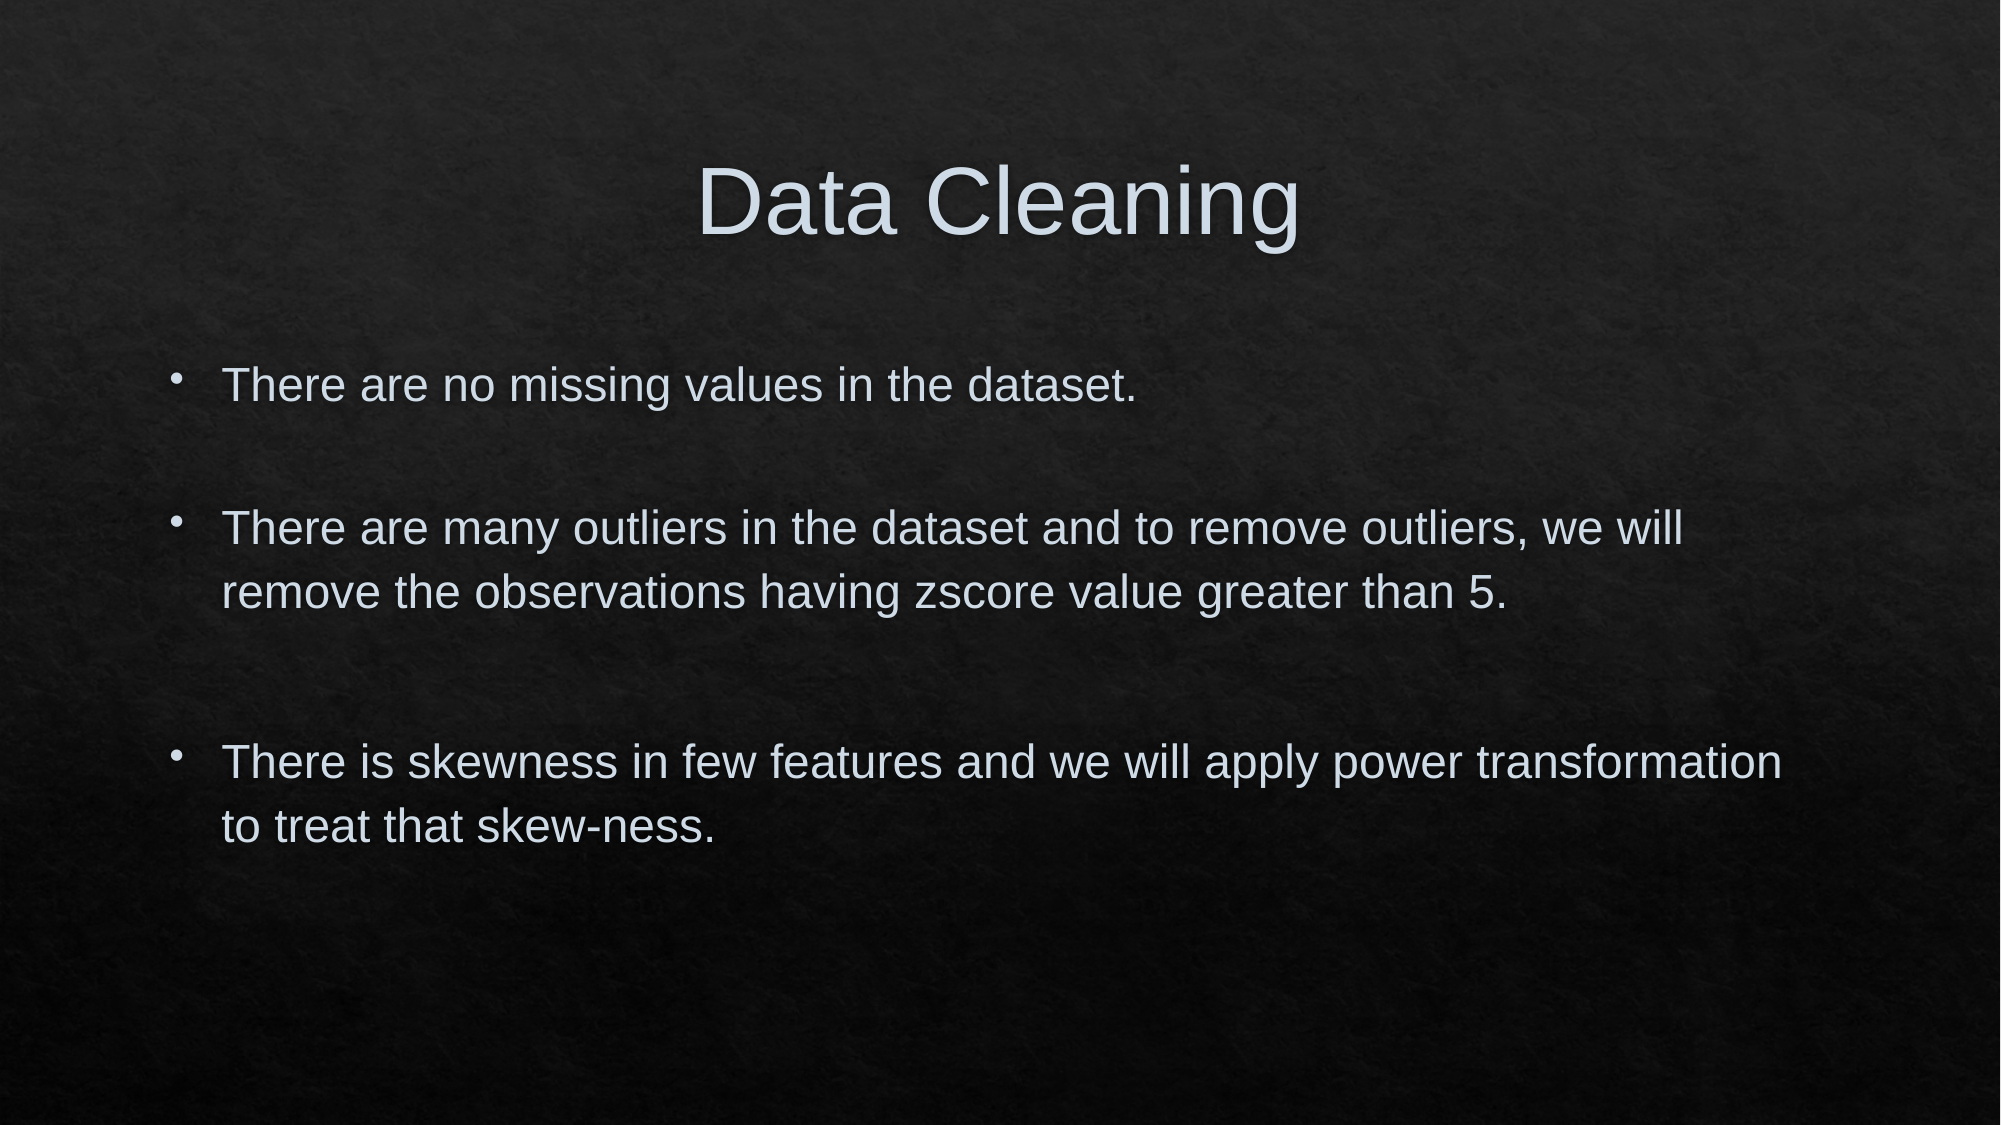

# Data Cleaning
There are no missing values in the dataset.
There are many outliers in the dataset and to remove outliers, we will remove the observations having zscore value greater than 5.

There is skewness in few features and we will apply power transformation to treat that skew-ness.